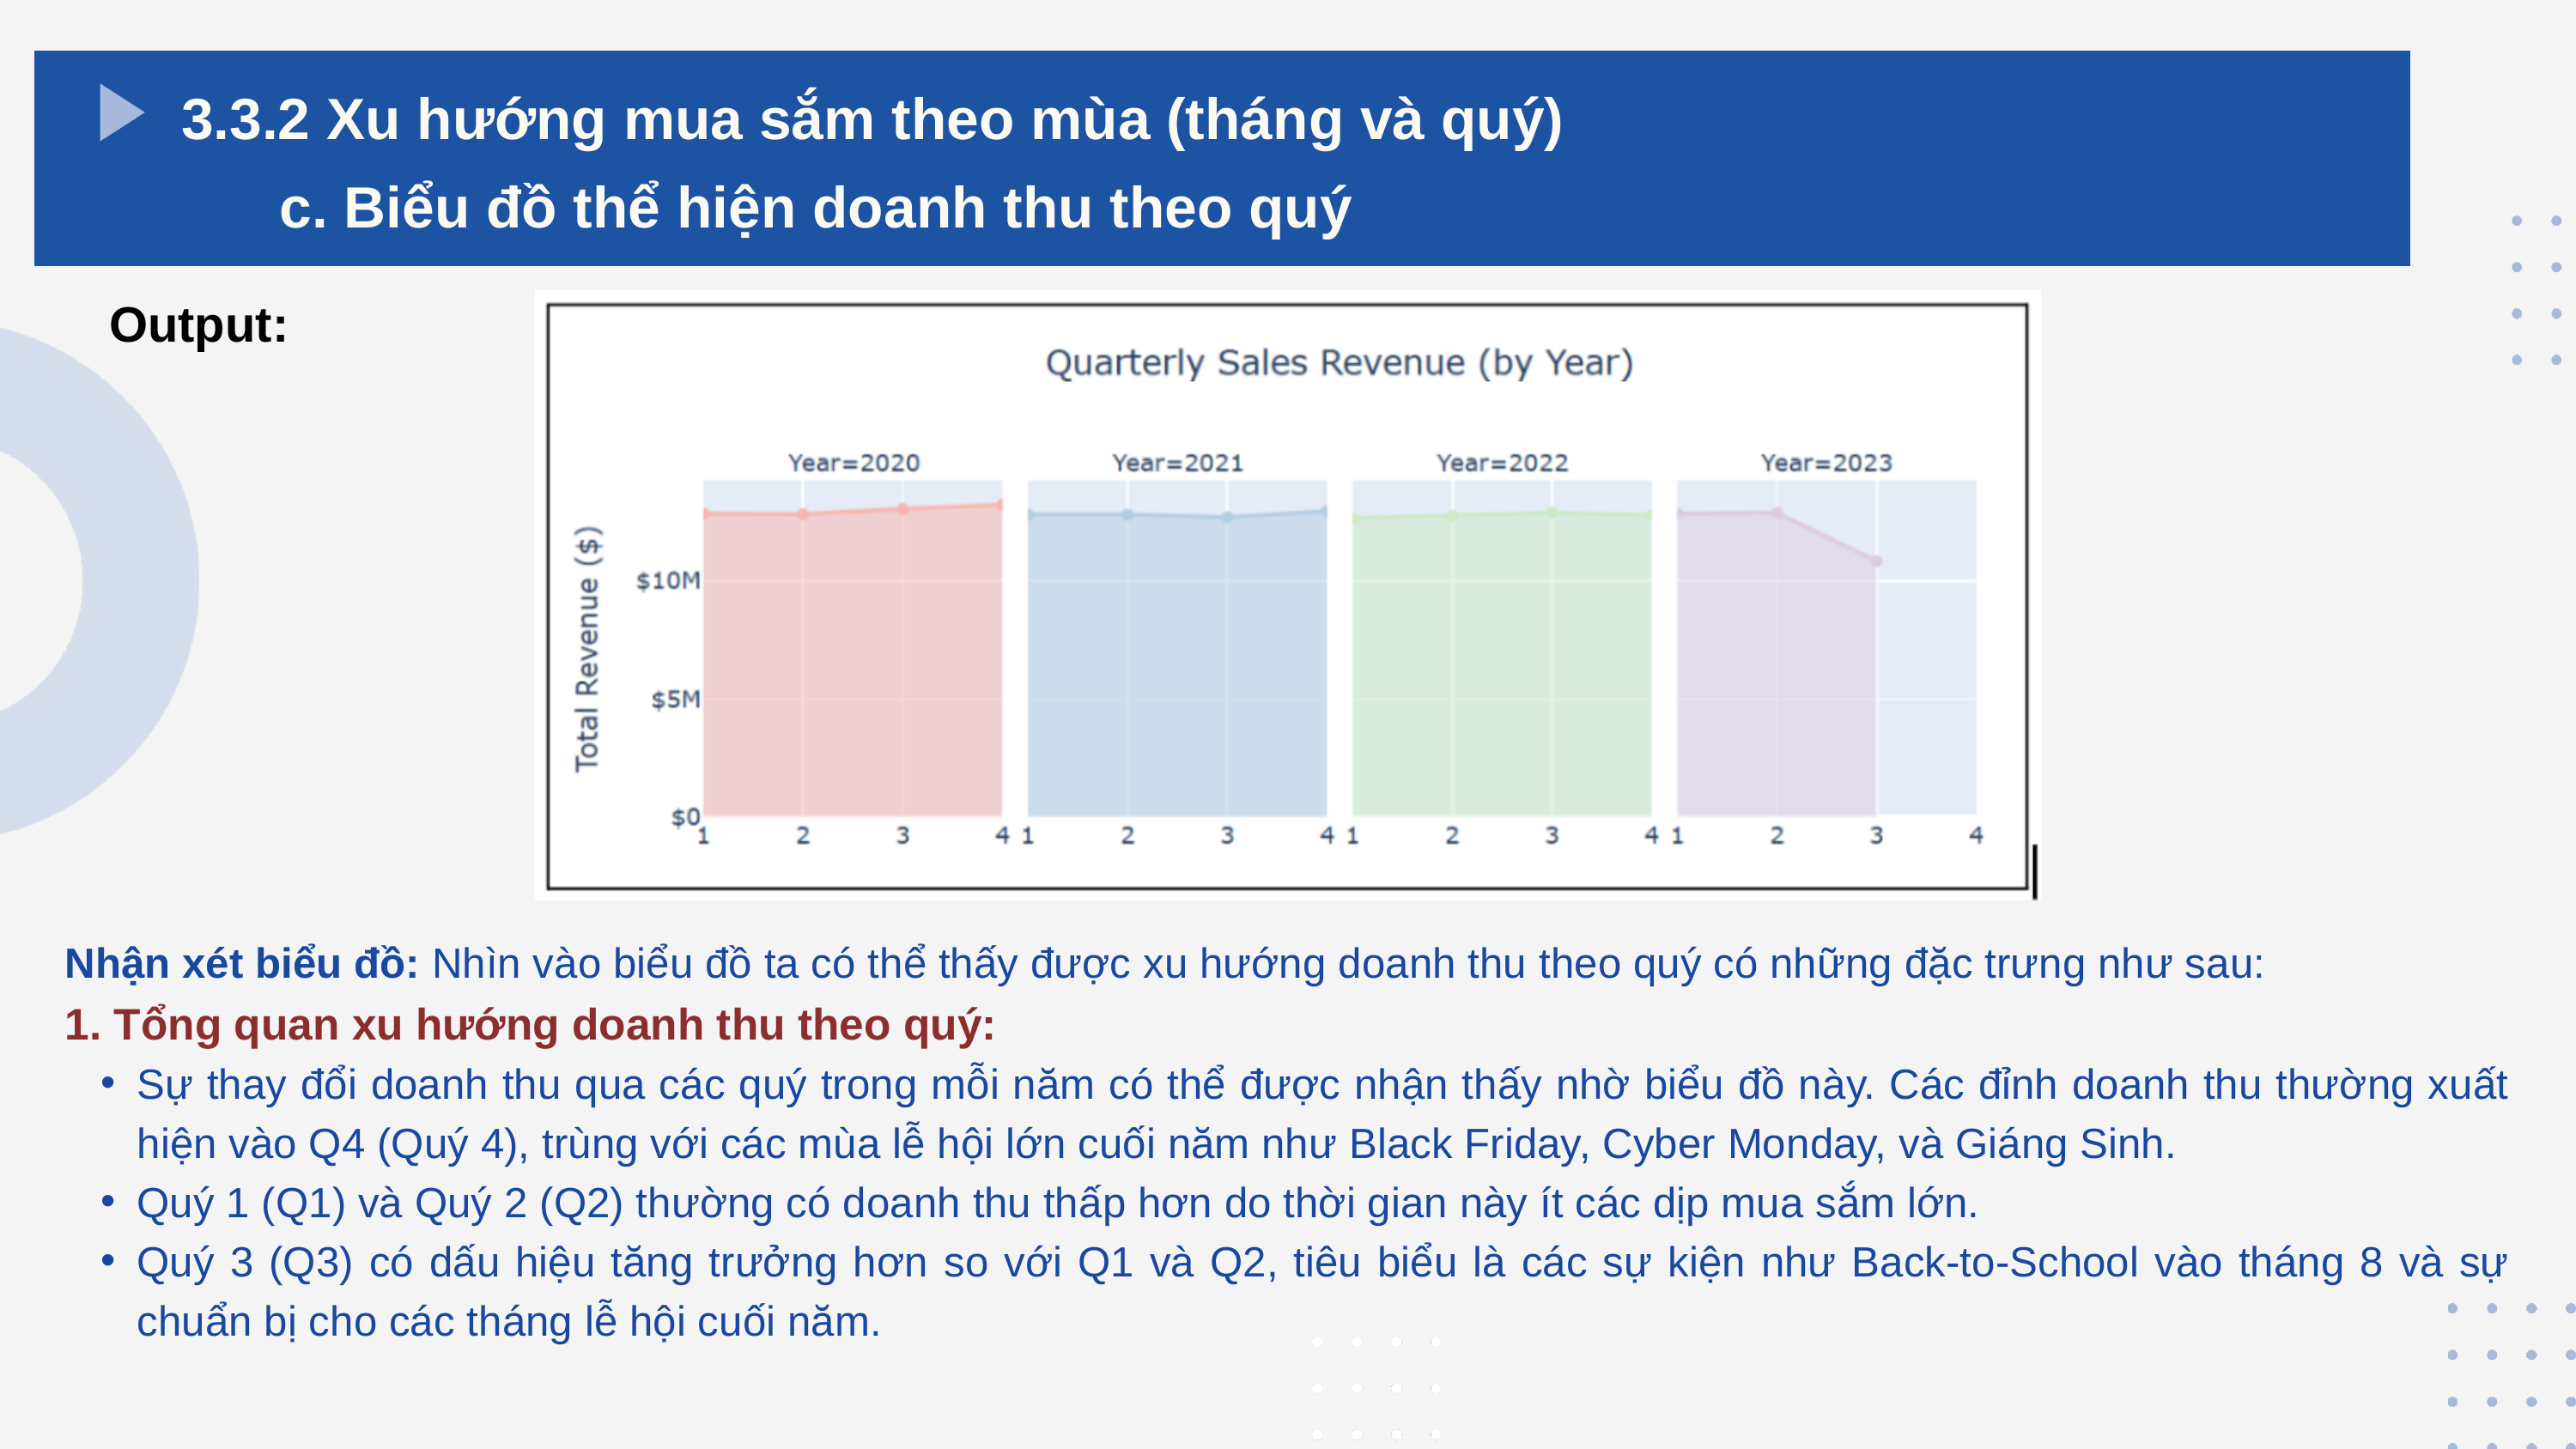

3.3.2 Xu hướng mua sắm theo mùa (tháng và quý)

c. Biểu đồ thể hiện doanh thu theo quý

Output:

Nhận xét biểu đồ: Nhìn vào biểu đồ ta có thể thấy được xu hướng doanh thu theo quý có những đặc trưng như sau:
1. Tổng quan xu hướng doanh thu theo quý:
Sự thay đổi doanh thu qua các quý trong mỗi năm có thể được nhận thấy nhờ biểu đồ này. Các đỉnh doanh thu thường xuất hiện vào Q4 (Quý 4), trùng với các mùa lễ hội lớn cuối năm như Black Friday, Cyber Monday, và Giáng Sinh.
Quý 1 (Q1) và Quý 2 (Q2) thường có doanh thu thấp hơn do thời gian này ít các dịp mua sắm lớn.
Quý 3 (Q3) có dấu hiệu tăng trưởng hơn so với Q1 và Q2, tiêu biểu là các sự kiện như Back-to-School vào tháng 8 và sự chuẩn bị cho các tháng lễ hội cuối năm.